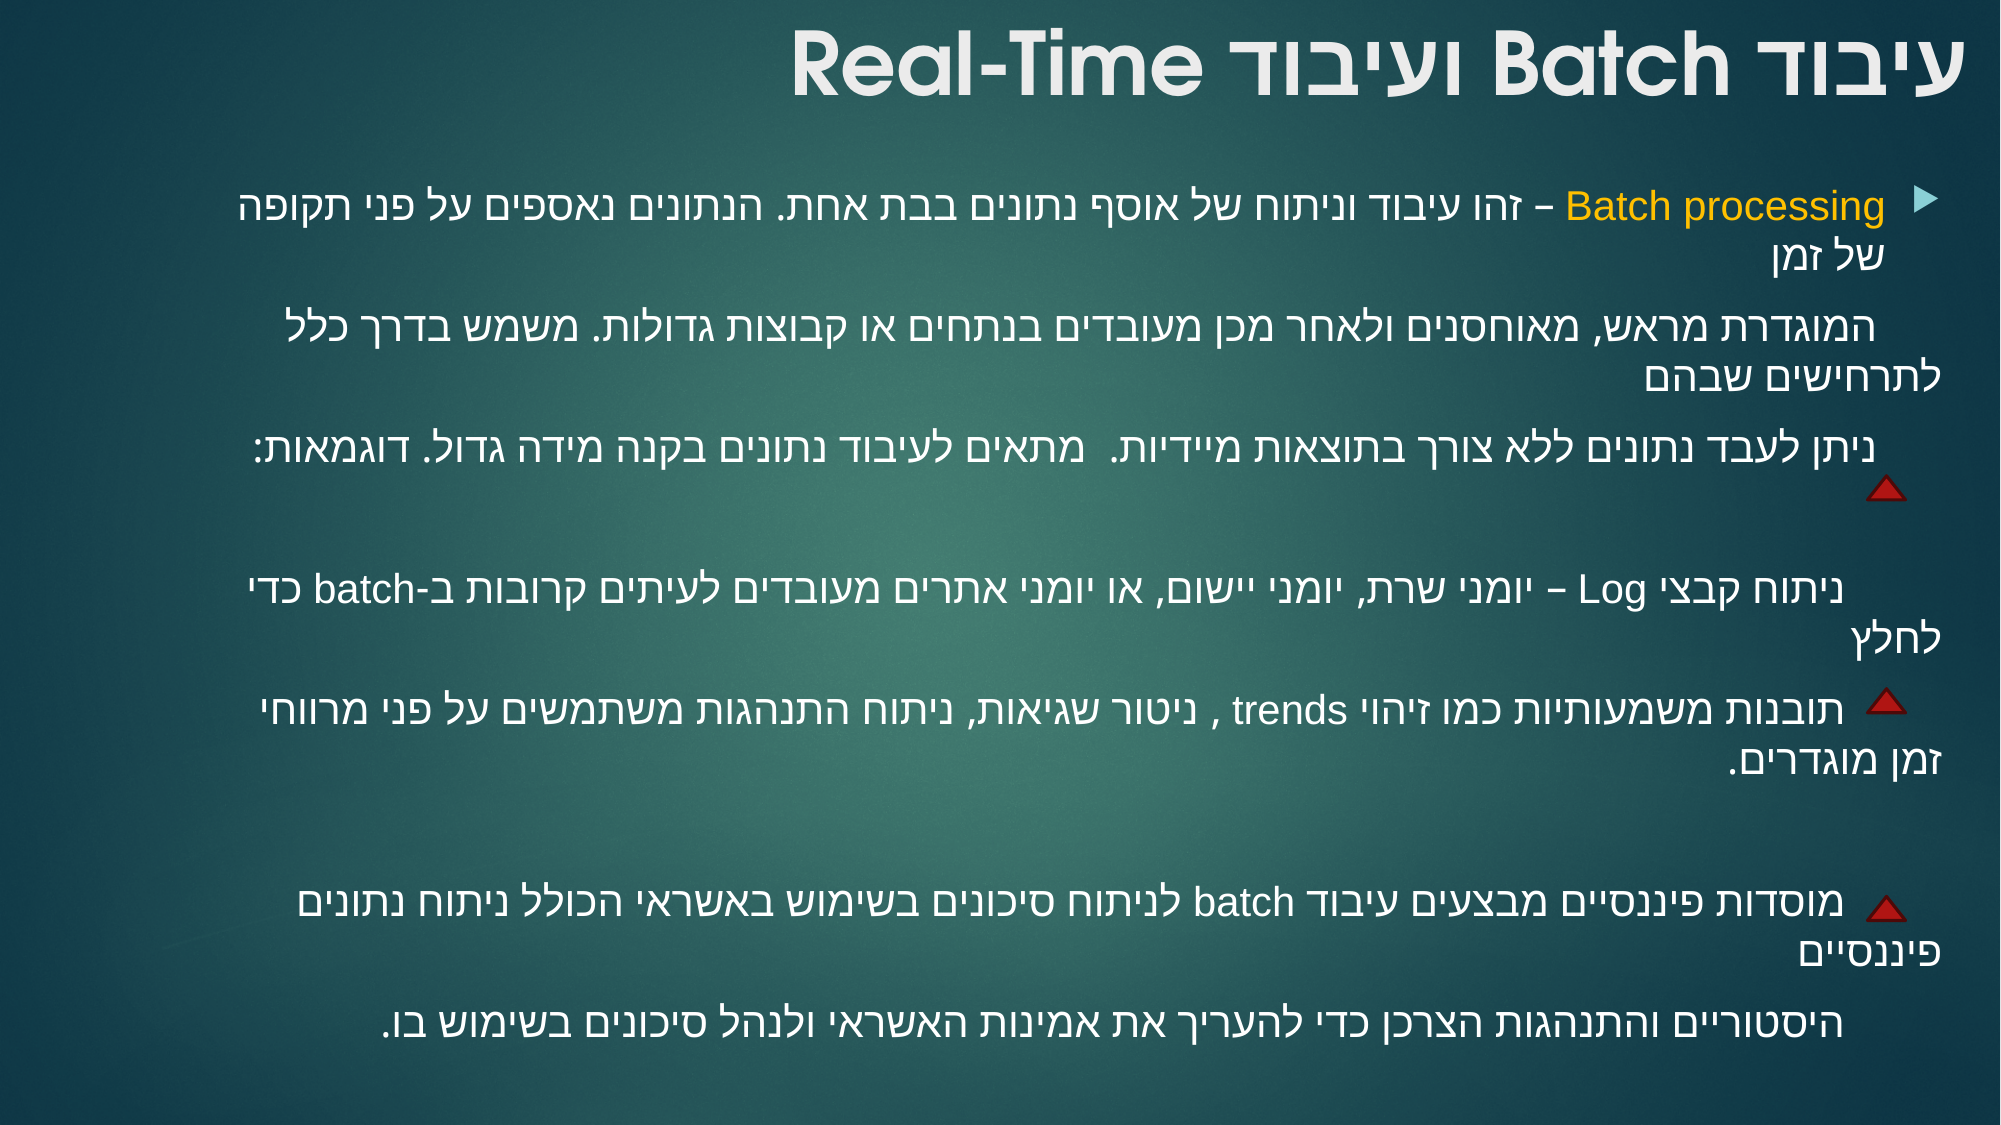

# עיבוד Batch ועיבוד Real-Time
Batch processing – זהו עיבוד וניתוח של אוסף נתונים בבת אחת. הנתונים נאספים על פני תקופה של זמן
      המוגדרת מראש, מאוחסנים ולאחר מכן מעובדים בנתחים או קבוצות גדולות. משמש בדרך כלל לתרחישים שבהם
      ניתן לעבד נתונים ללא צורך בתוצאות מיידיות.  מתאים לעיבוד נתונים בקנה מידה גדול. דוגמאות:

         ניתוח קבצי Log – יומני שרת, יומני יישום, או יומני אתרים מעובדים לעיתים קרובות ב-batch כדי לחלץ
         תובנות משמעותיות כמו זיהוי trends , ניטור שגיאות, ניתוח התנהגות משתמשים על פני מרווחי זמן מוגדרים.

         מוסדות פיננסיים מבצעים עיבוד batch לניתוח סיכונים בשימוש באשראי הכולל ניתוח נתונים פיננסיים
         היסטוריים והתנהגות הצרכן כדי להעריך את אמינות האשראי ולנהל סיכונים בשימוש בו.

         צוותי שיווק עשויים להשתמש בעיבוד batch כדי להפיק מידע על הלקוחות , על רכישות היסטוריות ,
         העדפותיהם ברכישותיהם והתנהגותם במהלך תקופה מסוימת ובכך לבצע מיקוד שיווקי